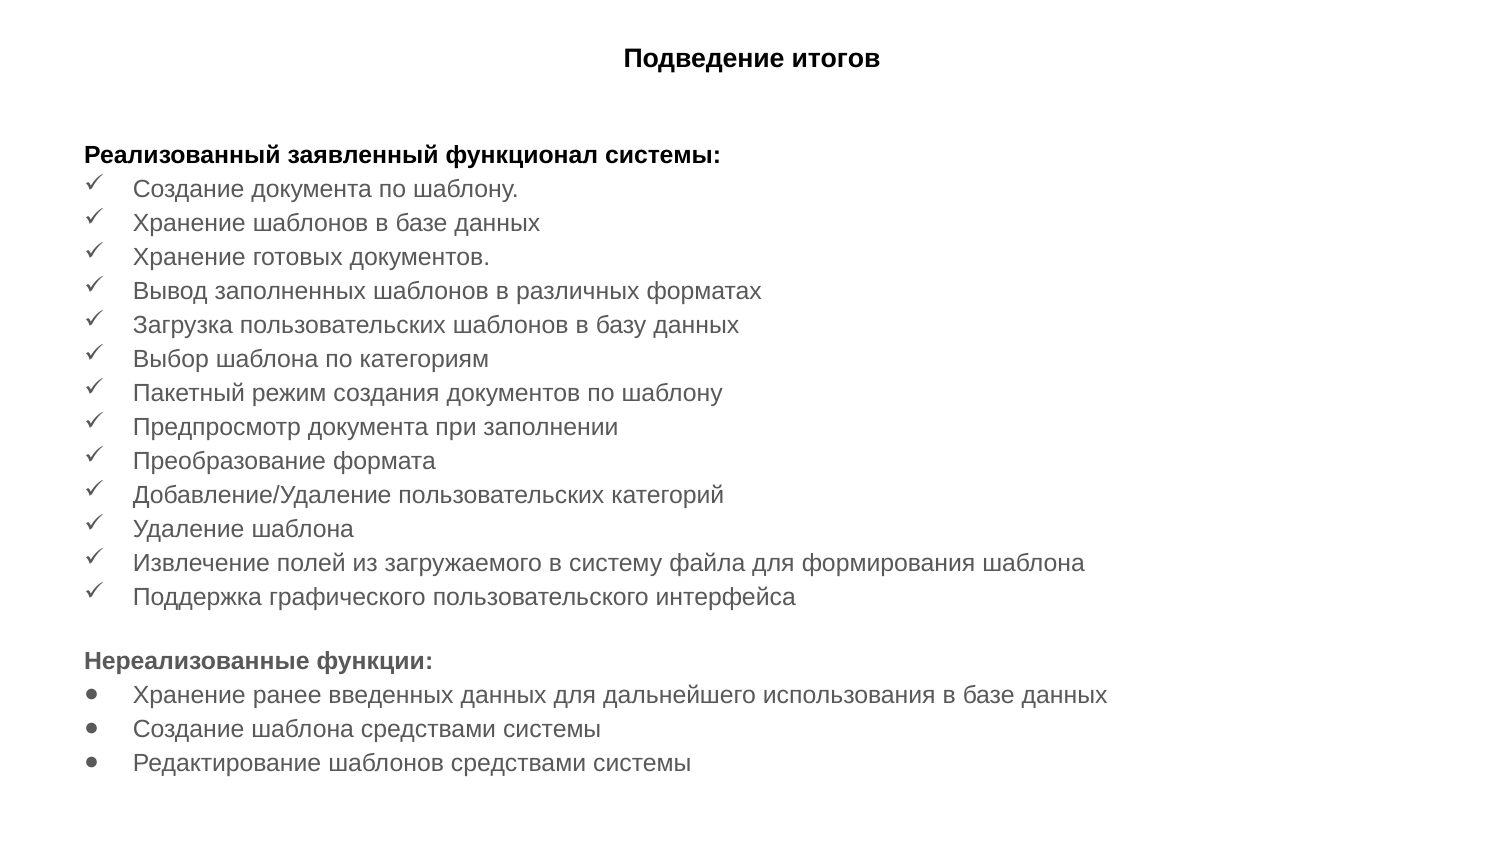

# Подведение итогов
Реализованный заявленный функционал системы:
Создание документа по шаблону.
Хранение шаблонов в базе данных
Хранение готовых документов.
Вывод заполненных шаблонов в различных форматах
Загрузка пользовательских шаблонов в базу данных
Выбор шаблона по категориям
Пакетный режим создания документов по шаблону
Предпросмотр документа при заполнении
Преобразование формата
Добавление/Удаление пользовательских категорий
Удаление шаблона
Извлечение полей из загружаемого в систему файла для формирования шаблона
Поддержка графического пользовательского интерфейса

Нереализованные функции:
Хранение ранее введенных данных для дальнейшего использования в базе данных
Создание шаблона средствами системы
Редактирование шаблонов средствами системы